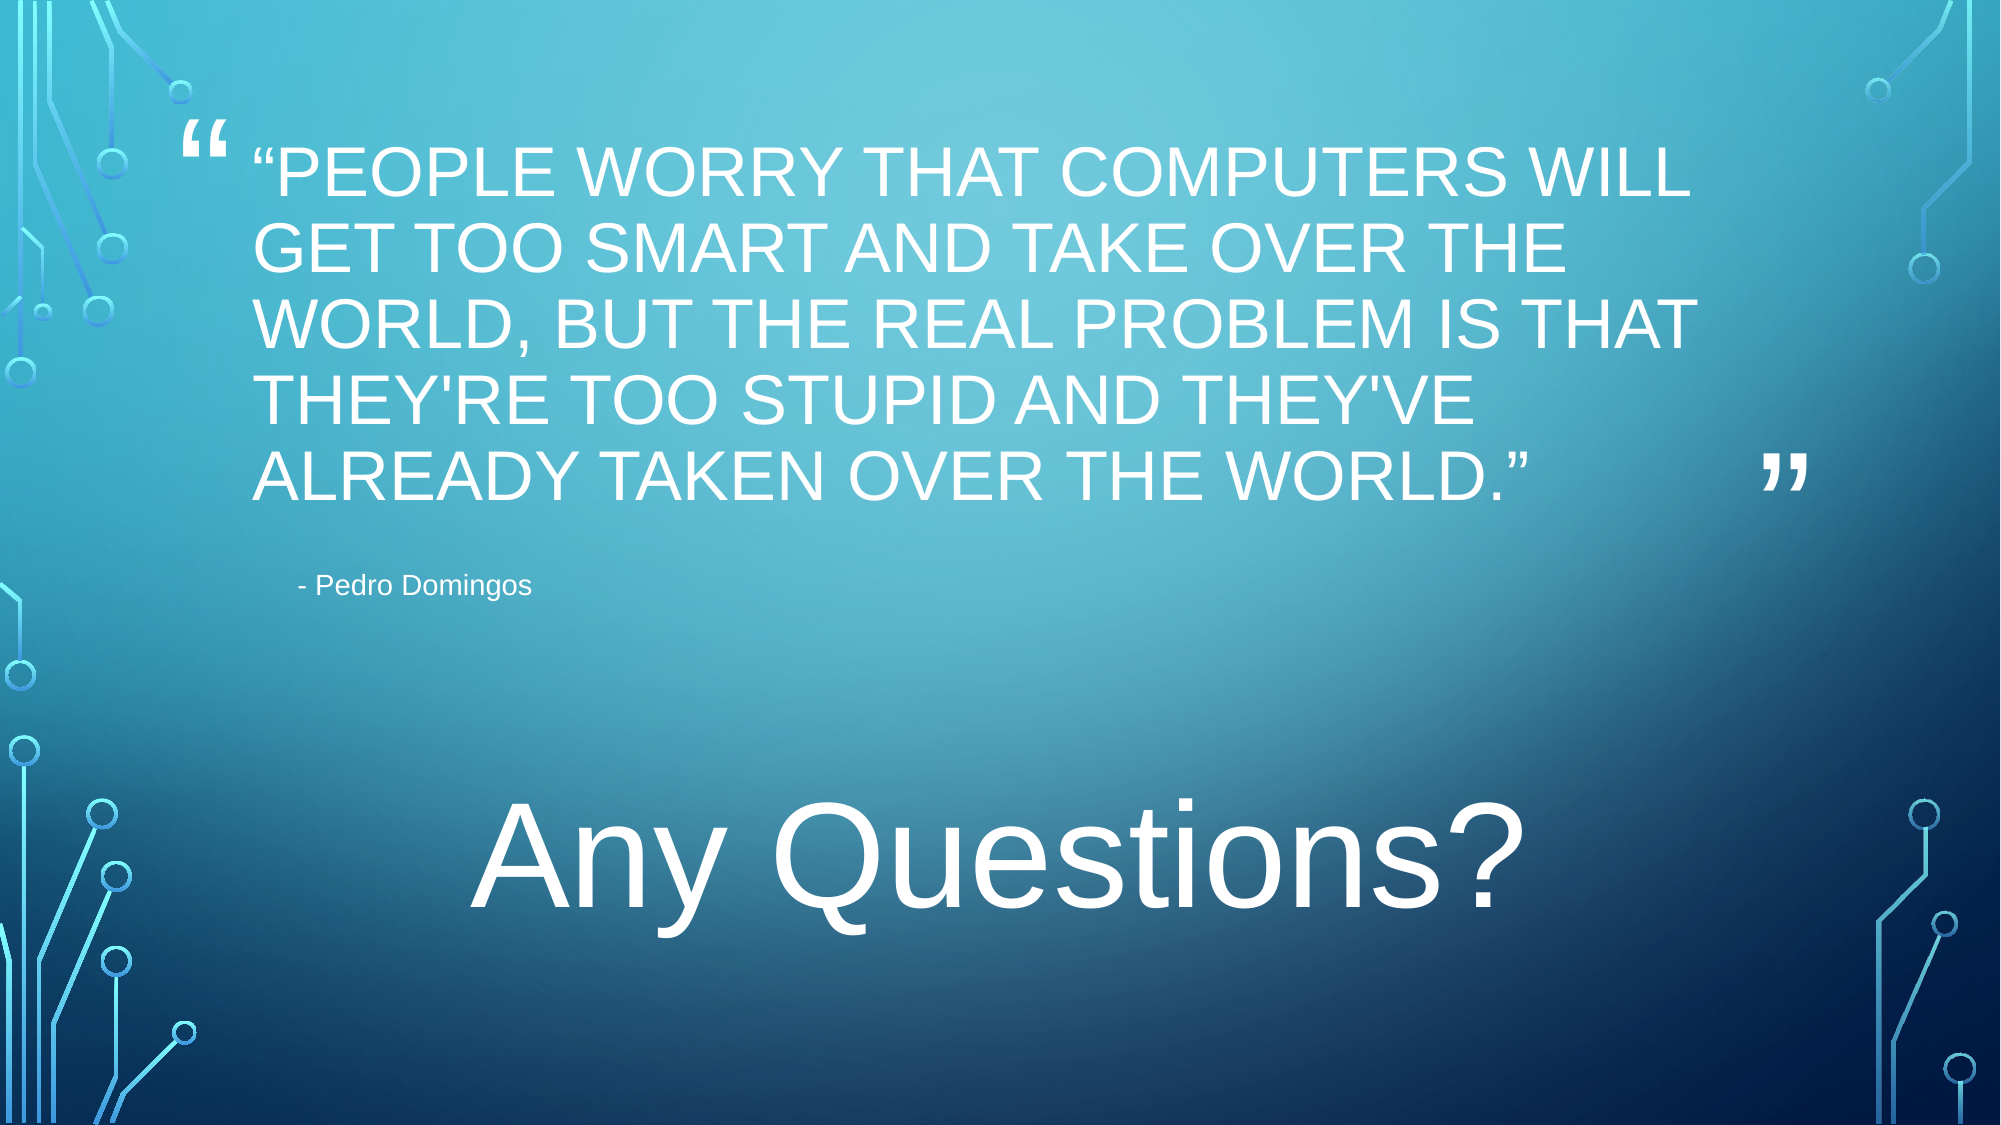

# “People worry that computers will get too smart and take over the world, but the real problem is that they're too stupid and they've already taken over the world.”
- Pedro Domingos
Any Questions?